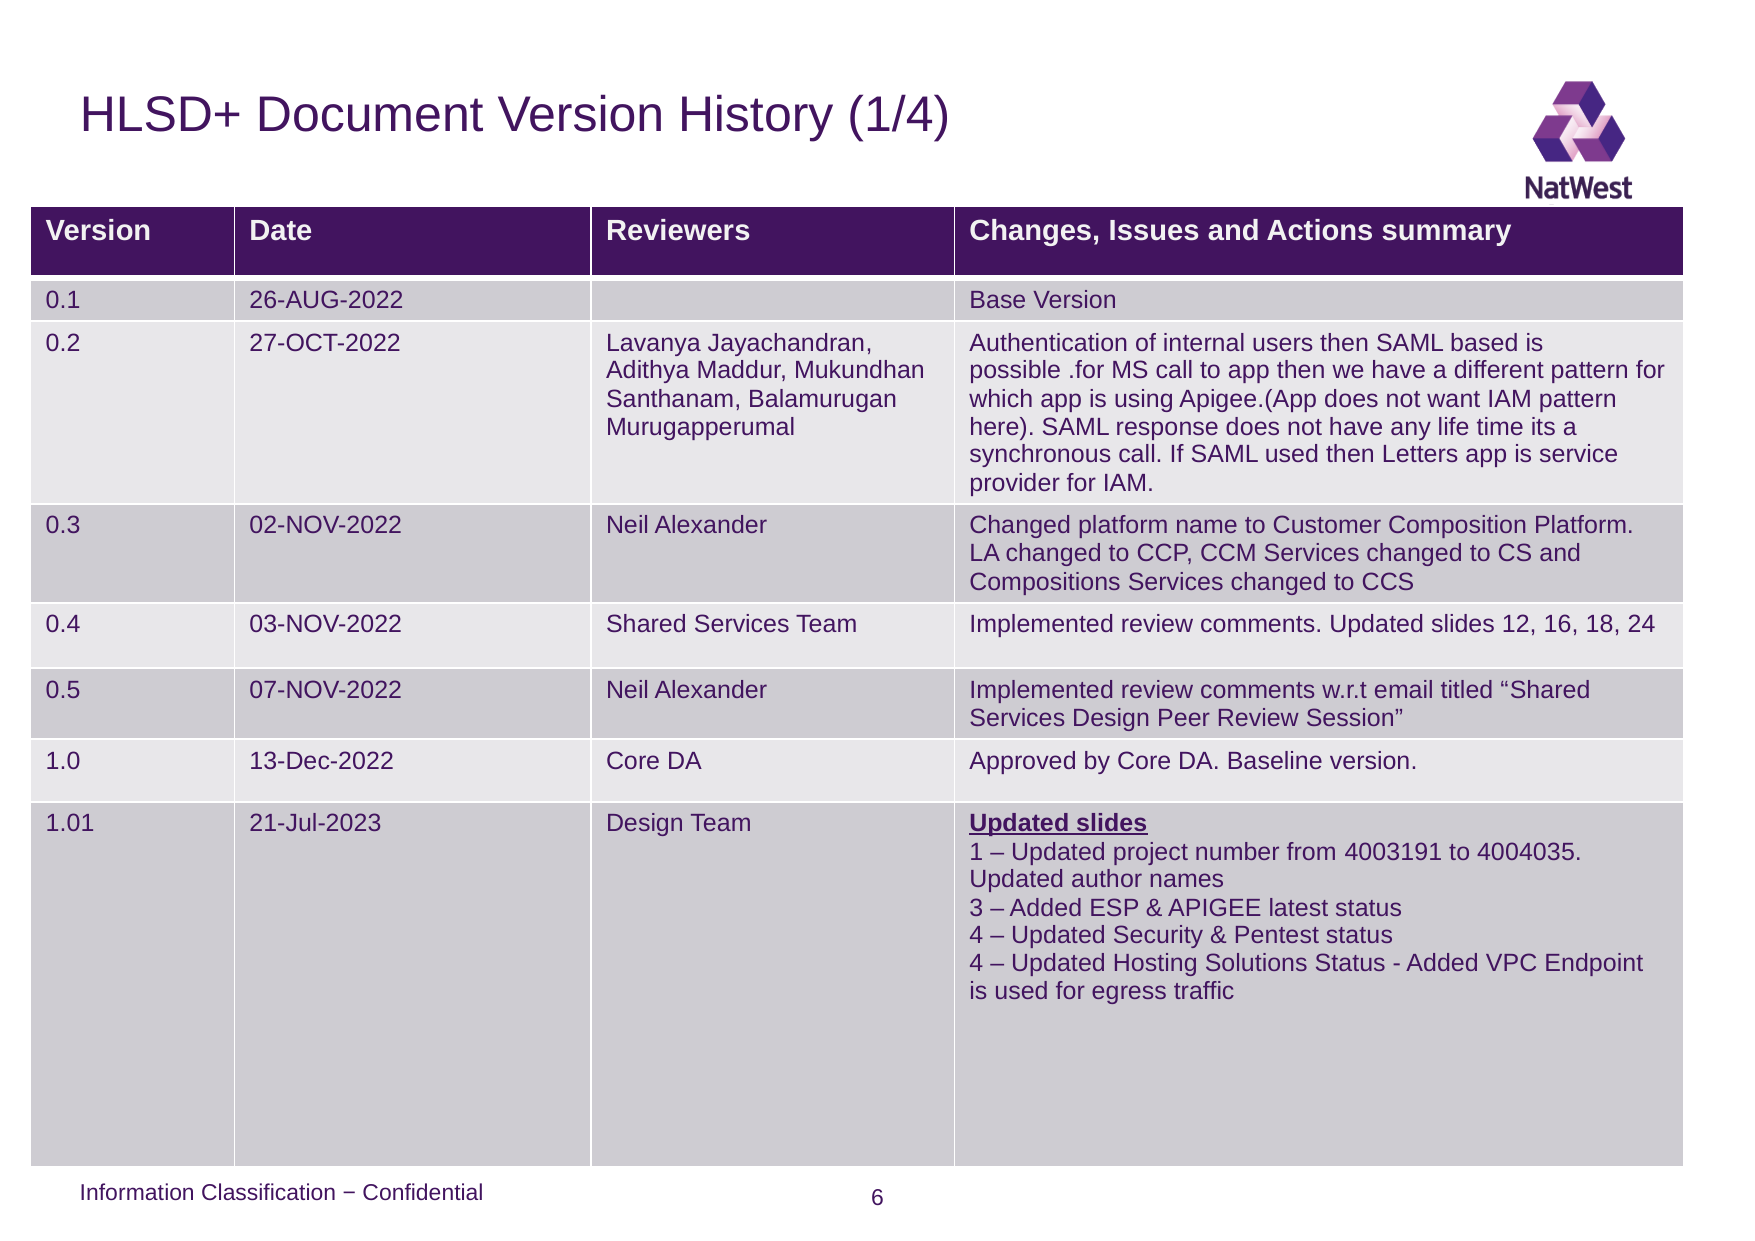

# HLSD+ Document Version History (1/4)
| Version | Date | Reviewers | Changes, Issues and Actions summary |
| --- | --- | --- | --- |
| 0.1 | 26-AUG-2022 |  | Base Version |
| 0.2 | 27-OCT-2022 | Lavanya Jayachandran, Adithya Maddur, Mukundhan Santhanam, Balamurugan Murugapperumal | Authentication of internal users then SAML based is possible .for MS call to app then we have a different pattern for which app is using Apigee.(App does not want IAM pattern here). SAML response does not have any life time its a synchronous call. If SAML used then Letters app is service provider for IAM. |
| 0.3 | 02-NOV-2022 | Neil Alexander | Changed platform name to Customer Composition Platform. LA changed to CCP, CCM Services changed to CS and Compositions Services changed to CCS |
| 0.4 | 03-NOV-2022 | Shared Services Team | Implemented review comments. Updated slides 12, 16, 18, 24 |
| 0.5 | 07-NOV-2022 | Neil Alexander | Implemented review comments w.r.t email titled “Shared Services Design Peer Review Session” |
| 1.0 | 13-Dec-2022 | Core DA | Approved by Core DA. Baseline version. |
| 1.01 | 21-Jul-2023 | Design Team | Updated slides 1 – Updated project number from 4003191 to 4004035. Updated author names 3 – Added ESP & APIGEE latest status 4 – Updated Security & Pentest status 4 – Updated Hosting Solutions Status - Added VPC Endpoint is used for egress traffic |
6